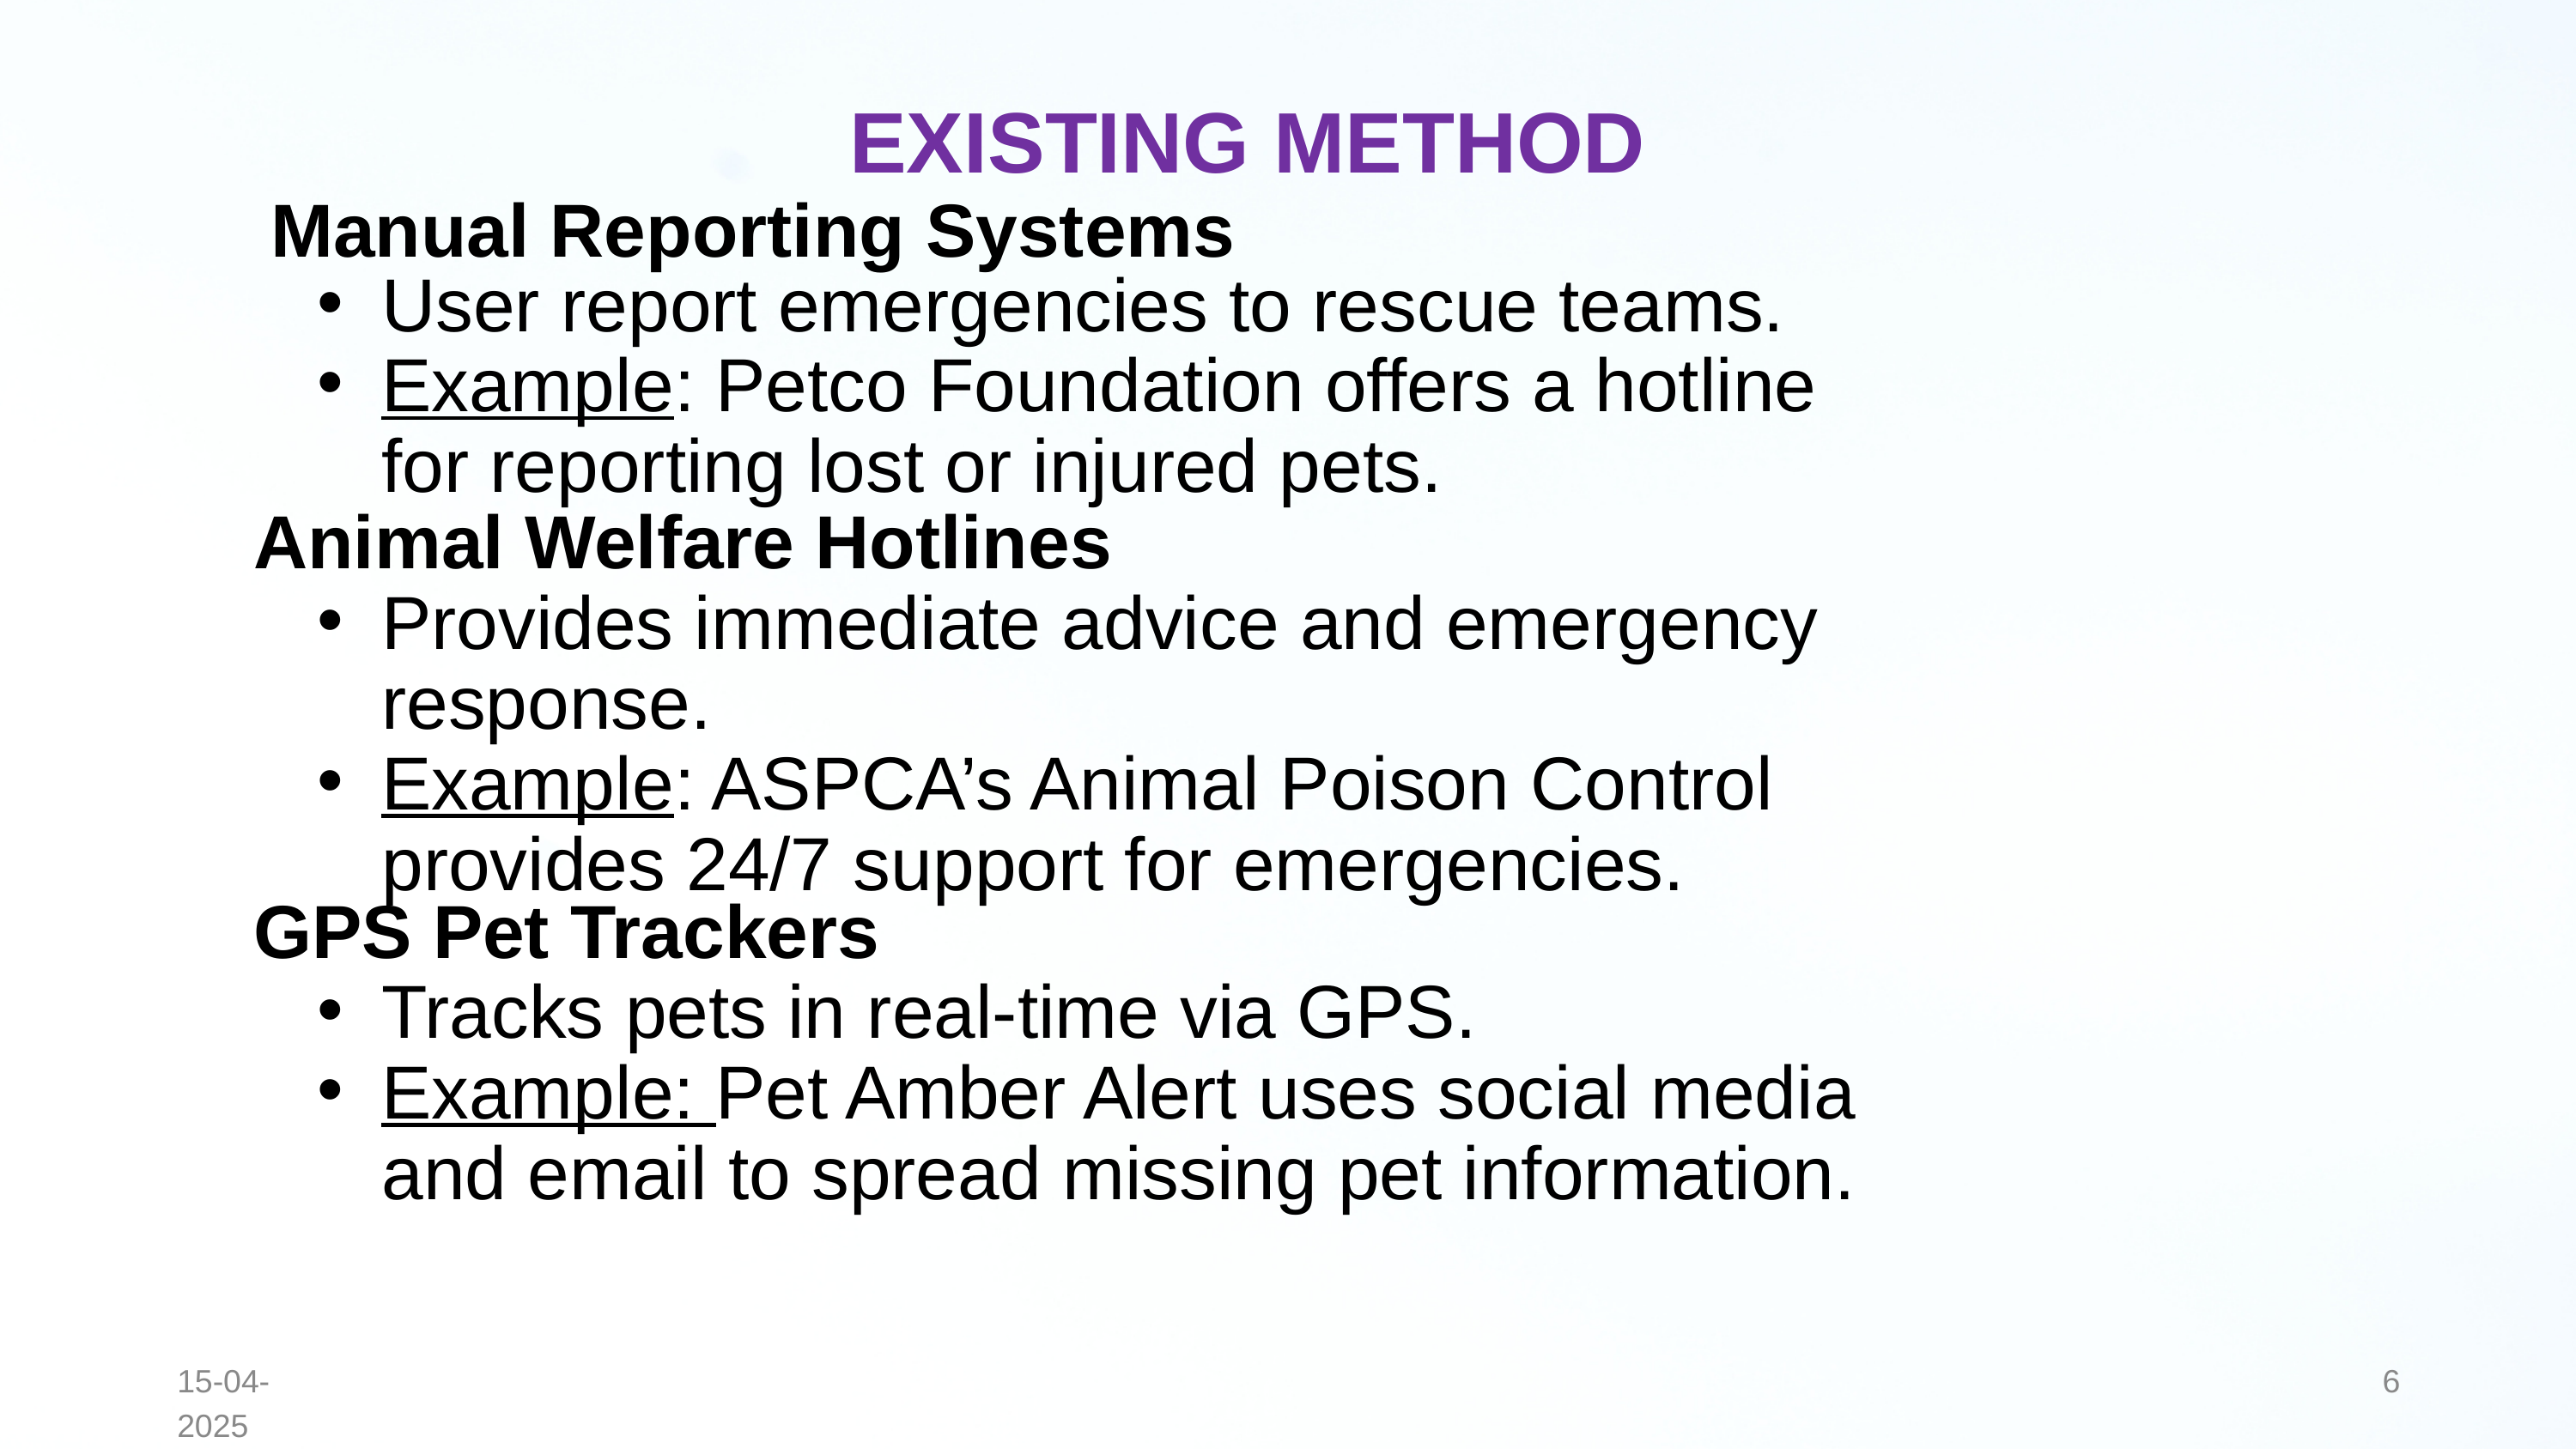

EXISTING METHOD
Manual Reporting Systems

User report emergencies to rescue teams.
Example: Petco Foundation offers a hotline for reporting lost or injured pets.

Animal Welfare Hotlines
Provides immediate advice and emergency response.
Example: ASPCA’s Animal Poison Control provides 24/7 support for emergencies.

GPS Pet Trackers
Tracks pets in real-time via GPS.
Example: Pet Amber Alert uses social media and email to spread missing pet information.

15-04-2025
6